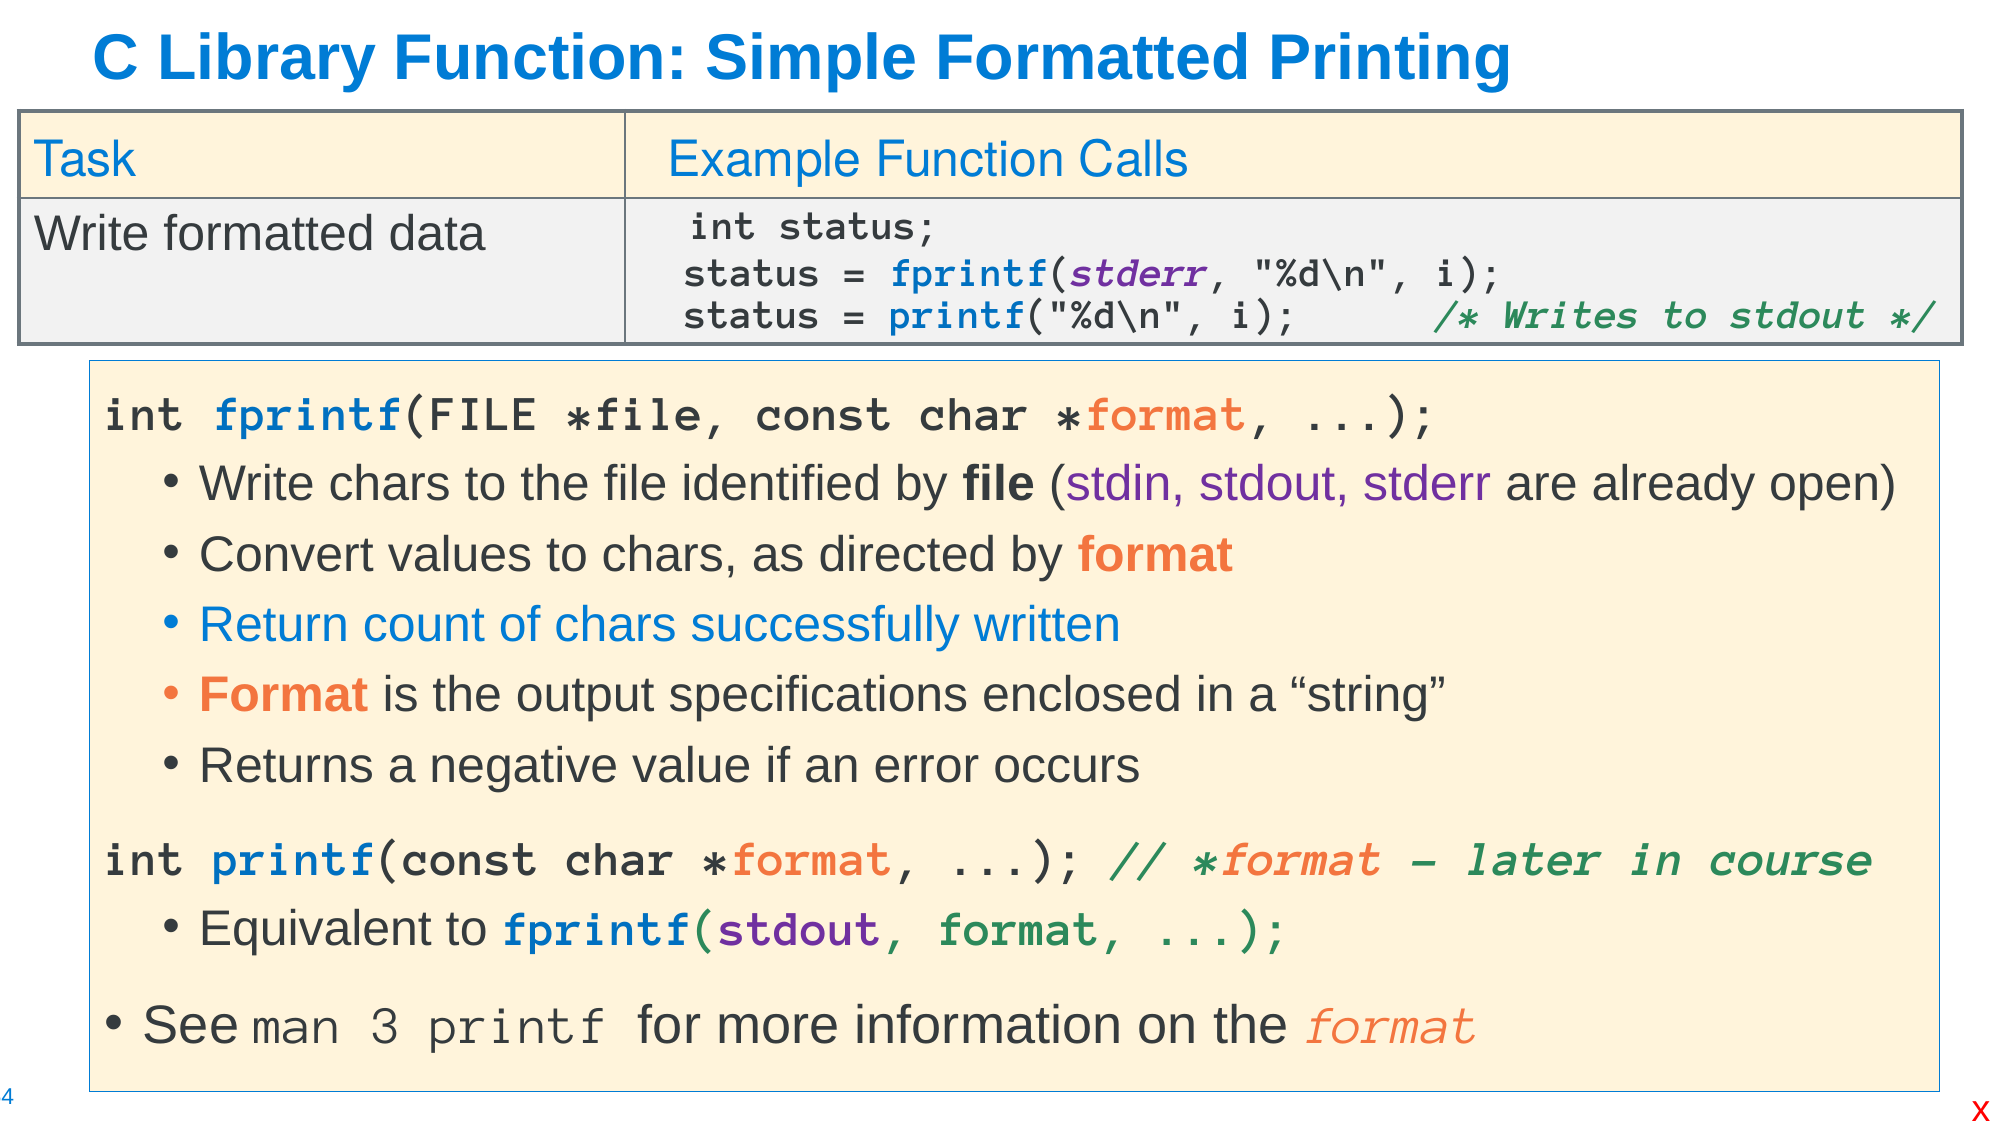

# C Library Function: Simple Formatted Printing
| Task | Example Function Calls |
| --- | --- |
| Write formatted data | int status; status = fprintf(stderr, "%d\n", i); status = printf("%d\n", i); /\* Writes to stdout \*/ |
int fprintf(FILE *file, const char *format, ...);
Write chars to the file identified by file (stdin, stdout, stderr are already open)
Convert values to chars, as directed by format
Return count of chars successfully written
Format is the output specifications enclosed in a “string”
Returns a negative value if an error occurs
int printf(const char *format, ...); // *format - later in course
Equivalent to fprintf(stdout, format, ...);
See man 3 printf for more information on the format
x